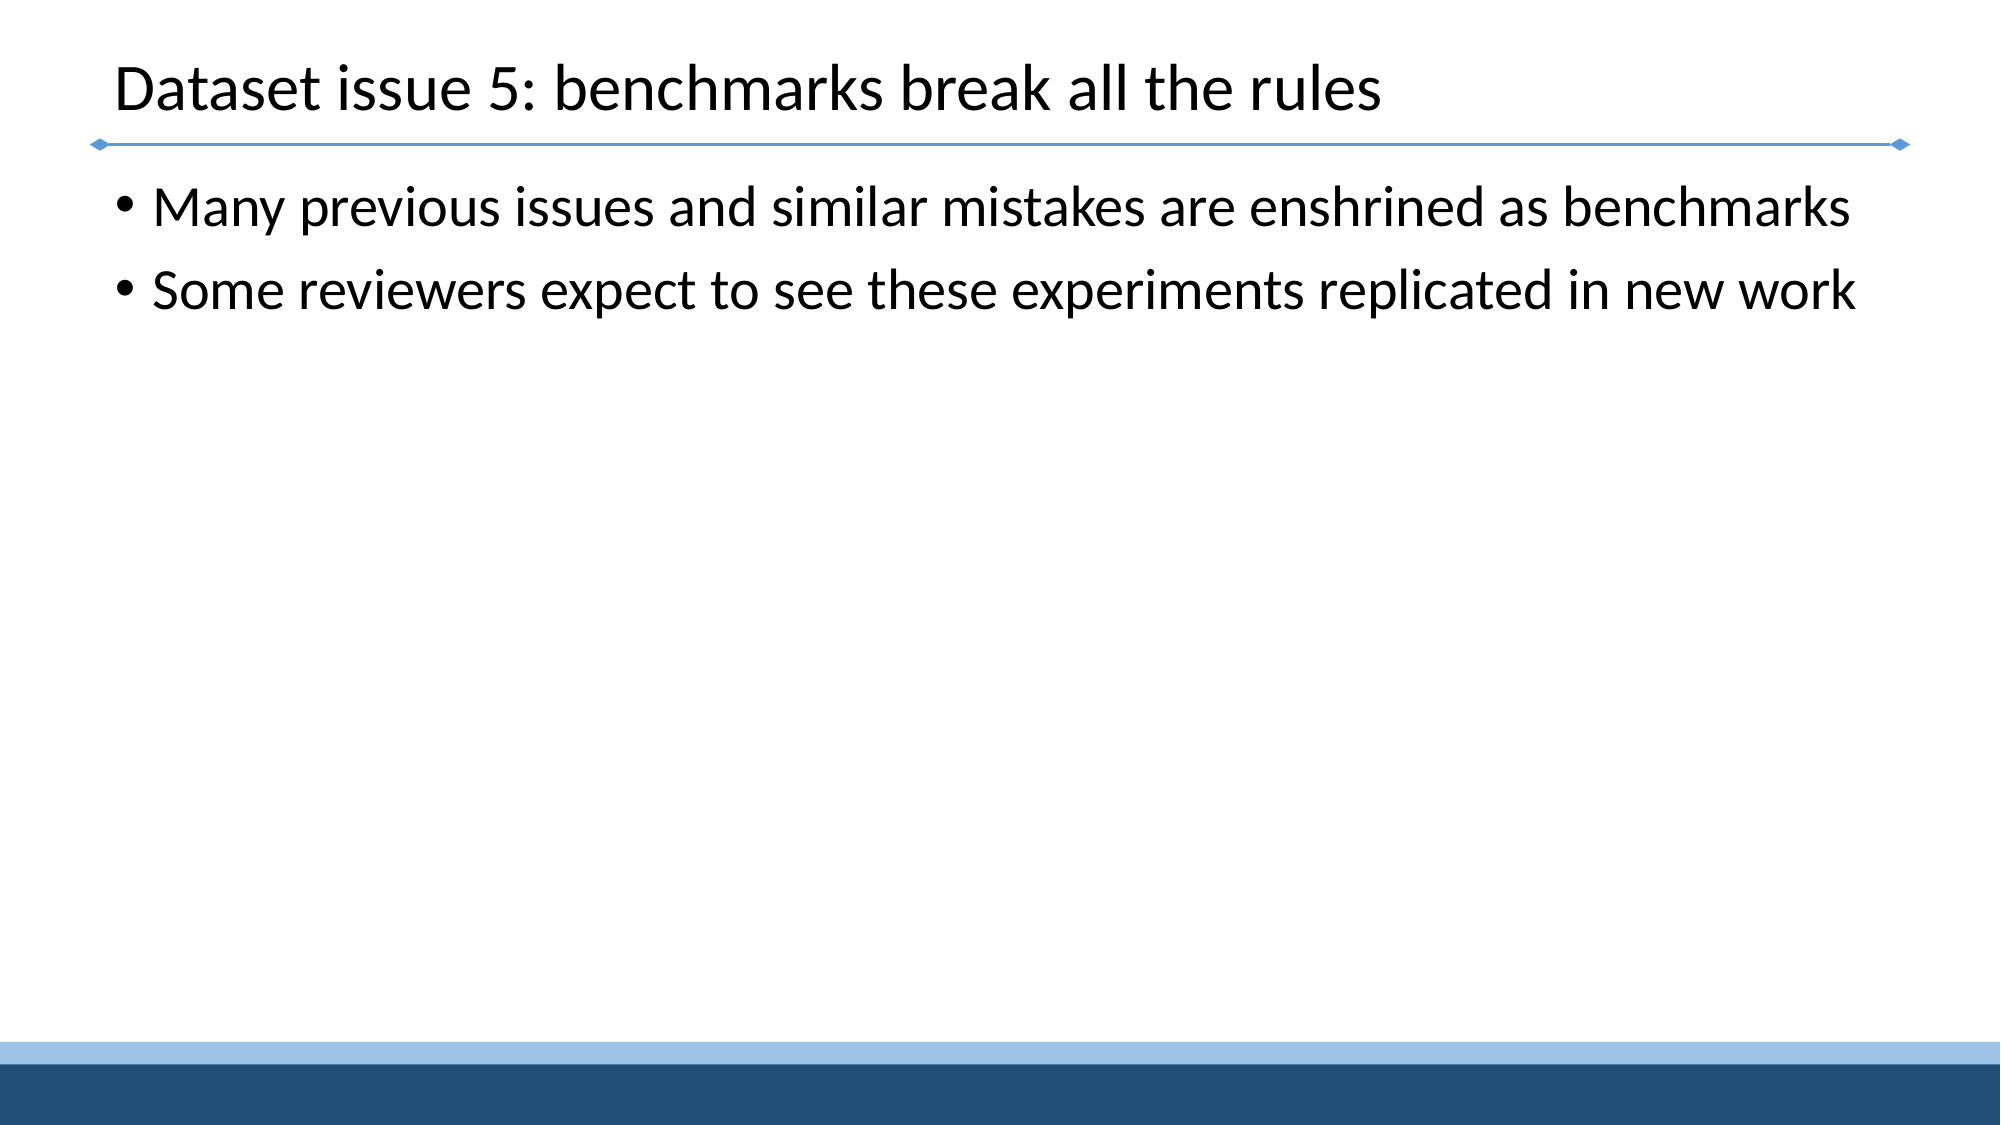

# Dataset issue 5: benchmarks break all the rules
Many previous issues and similar mistakes are enshrined as benchmarks
Some reviewers expect to see these experiments replicated in new work